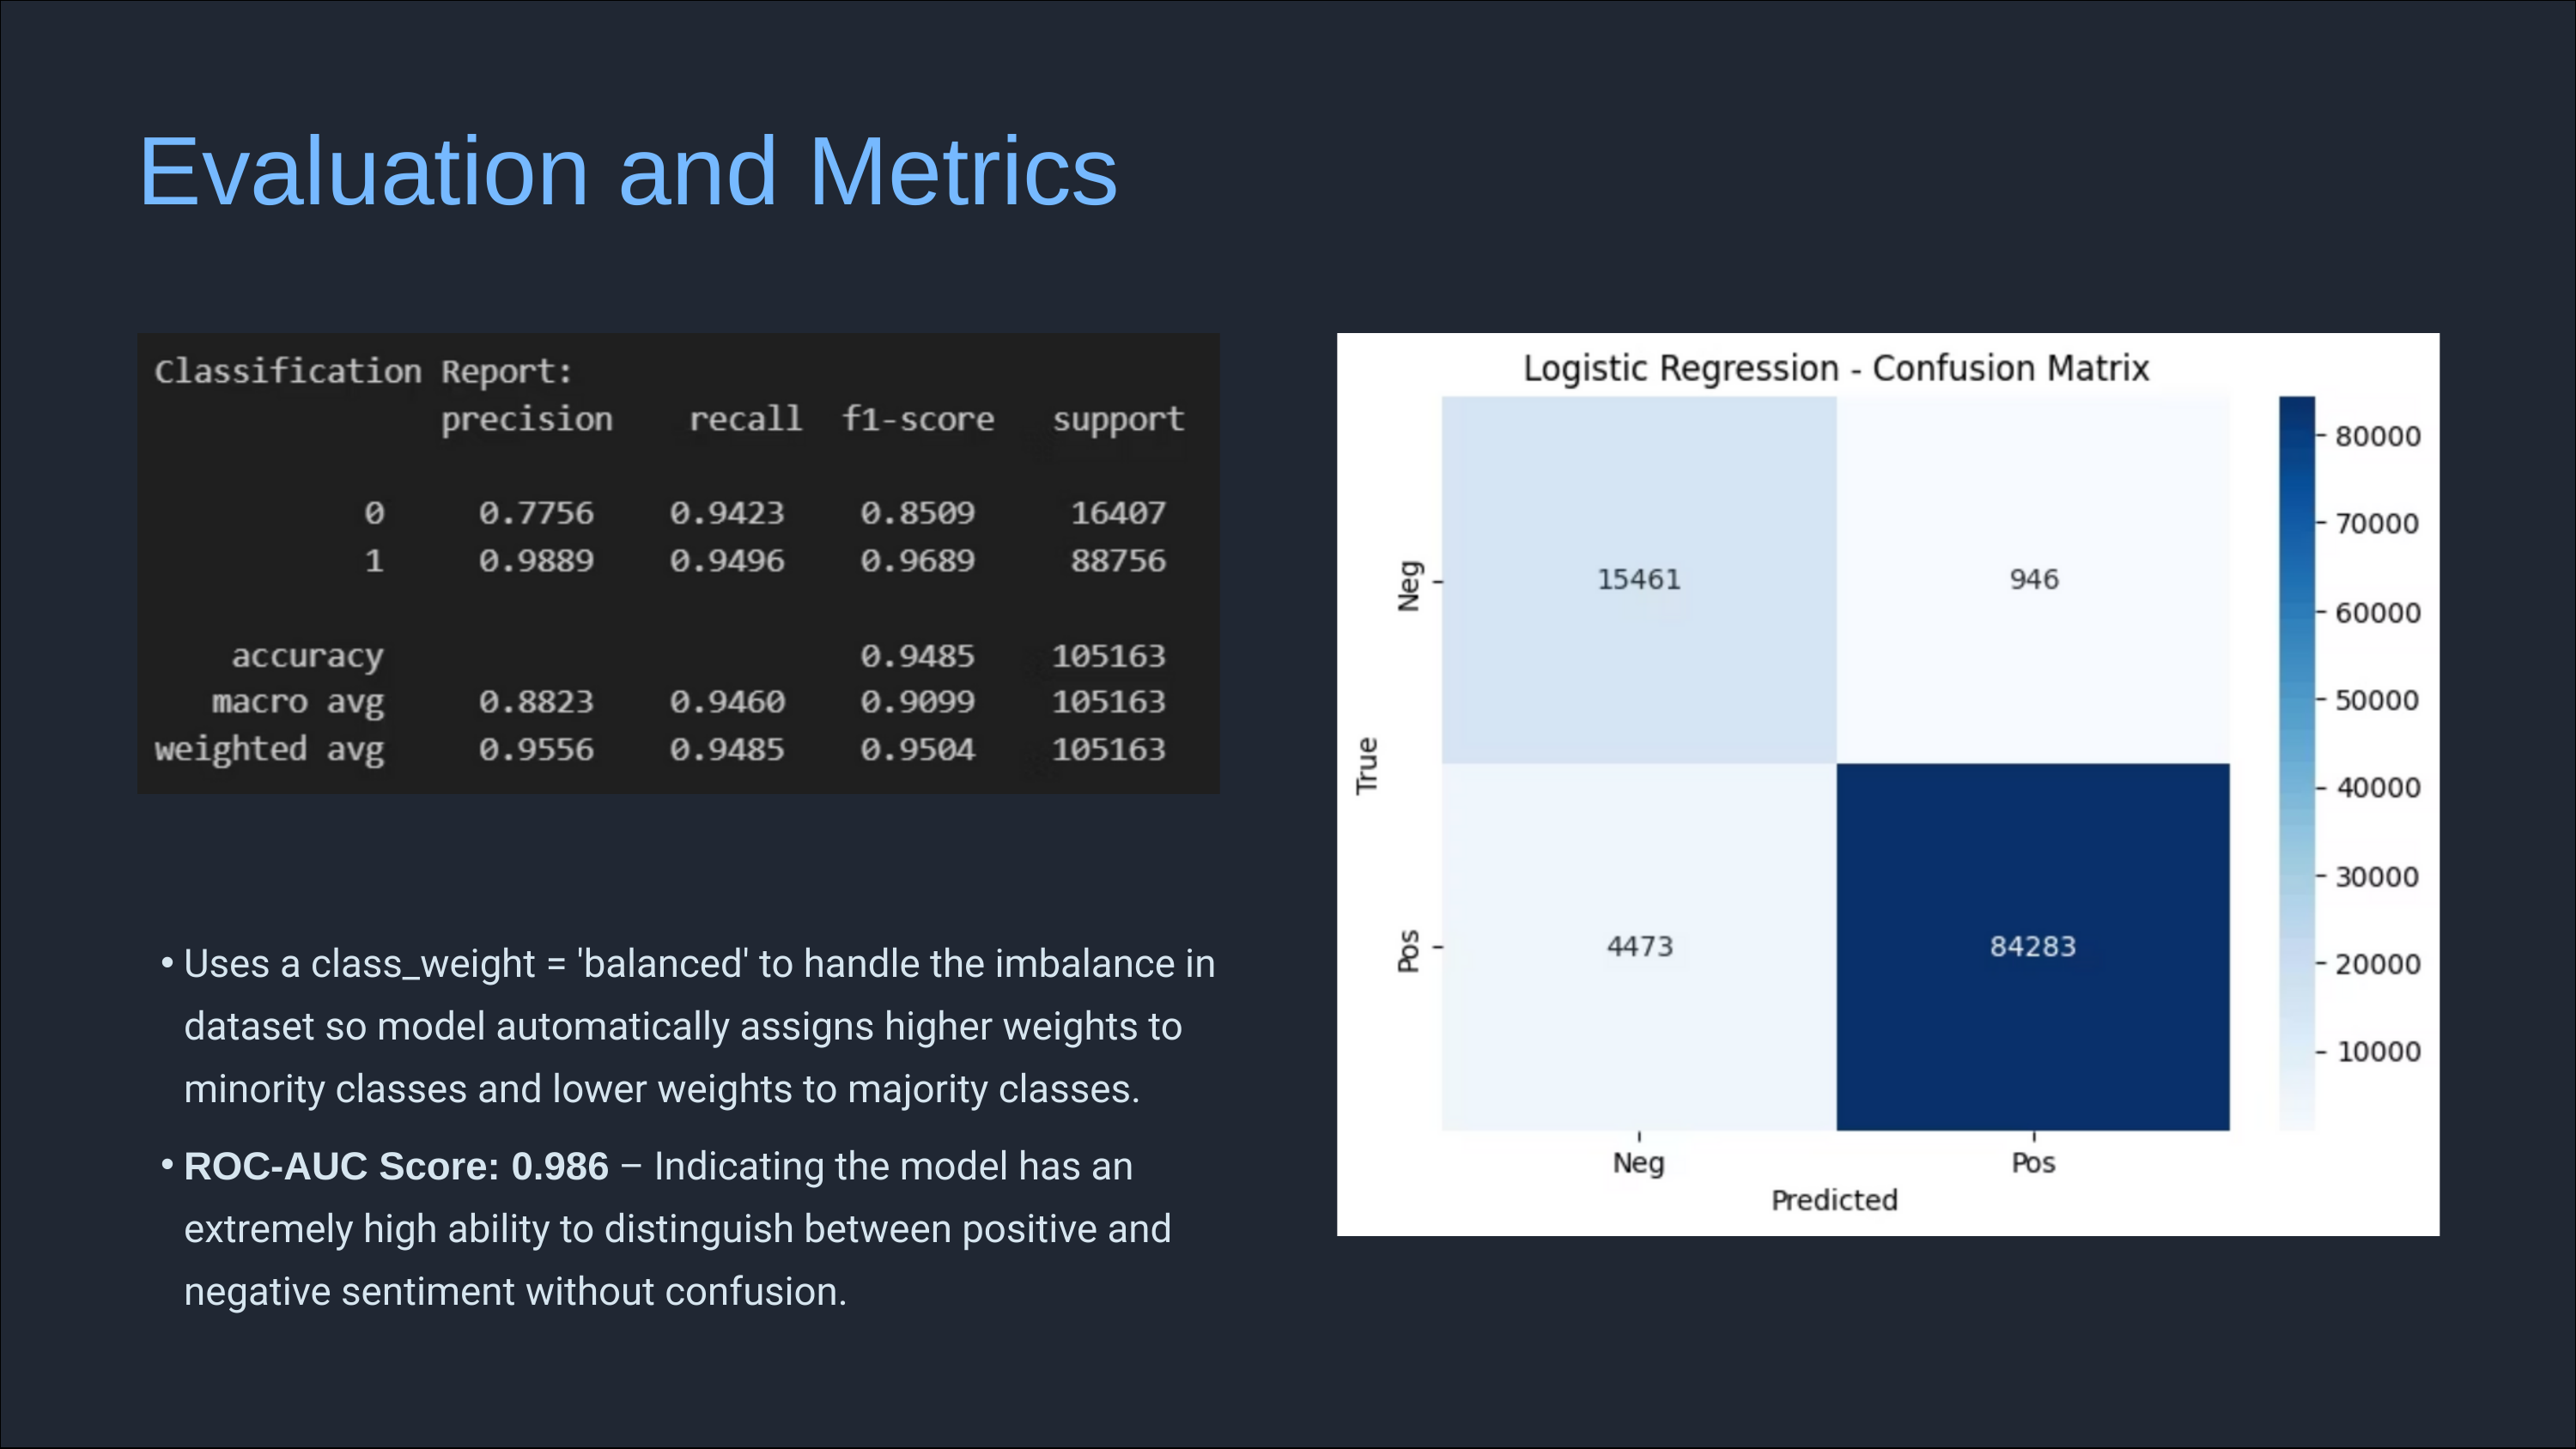

Evaluation and Metrics

Uses a class_weight = 'balanced' to handle the imbalance in dataset so model automatically assigns higher weights to minority classes and lower weights to majority classes.
ROC-AUC Score: 0.986 – Indicating the model has an extremely high ability to distinguish between positive and negative sentiment without confusion.